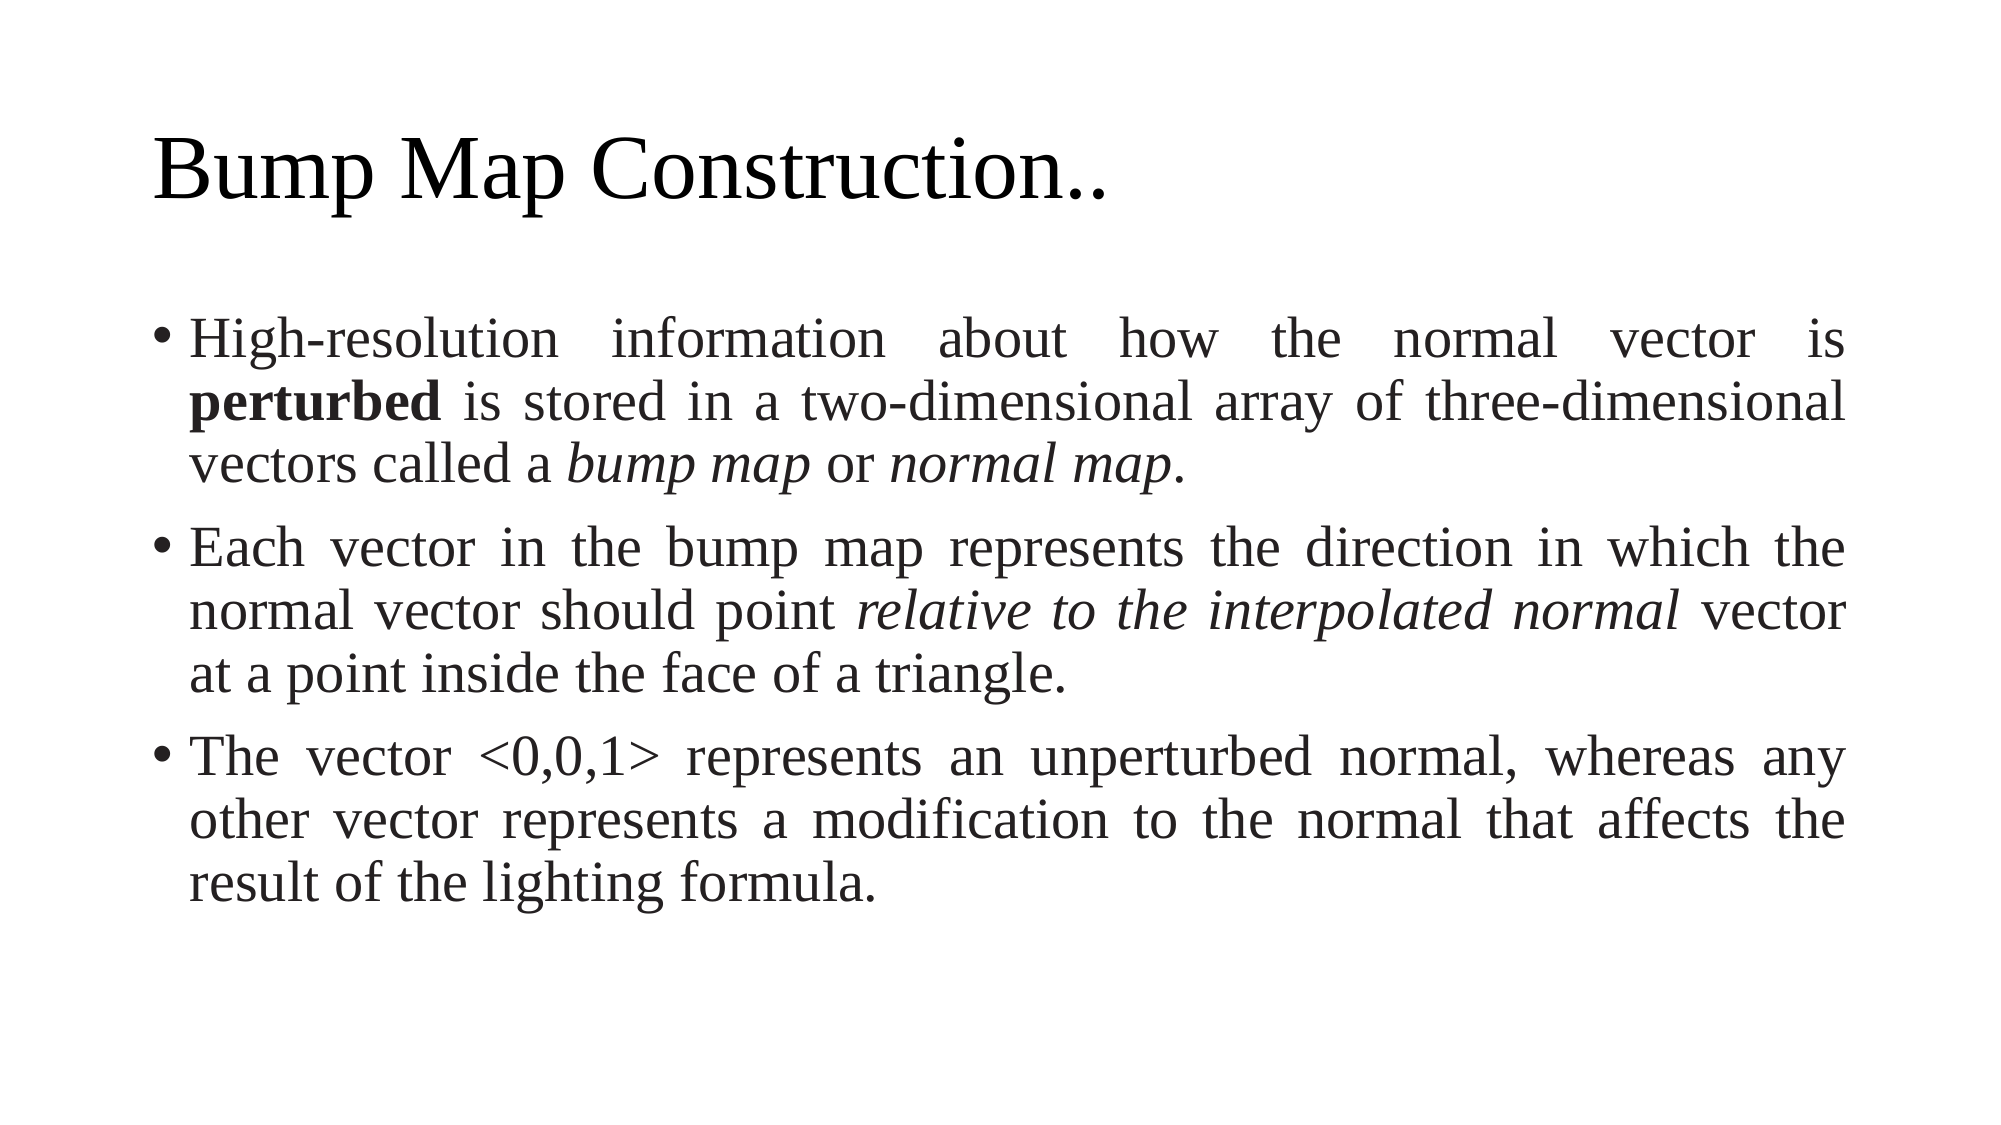

# Bump Map Construction..
High-resolution information about how the normal vector is perturbed is stored in a two-dimensional array of three-dimensional vectors called a bump map or normal map.
Each vector in the bump map represents the direction in which the normal vector should point relative to the interpolated normal vector at a point inside the face of a triangle.
The vector <0,0,1> represents an unperturbed normal, whereas any other vector represents a modification to the normal that affects the result of the lighting formula.